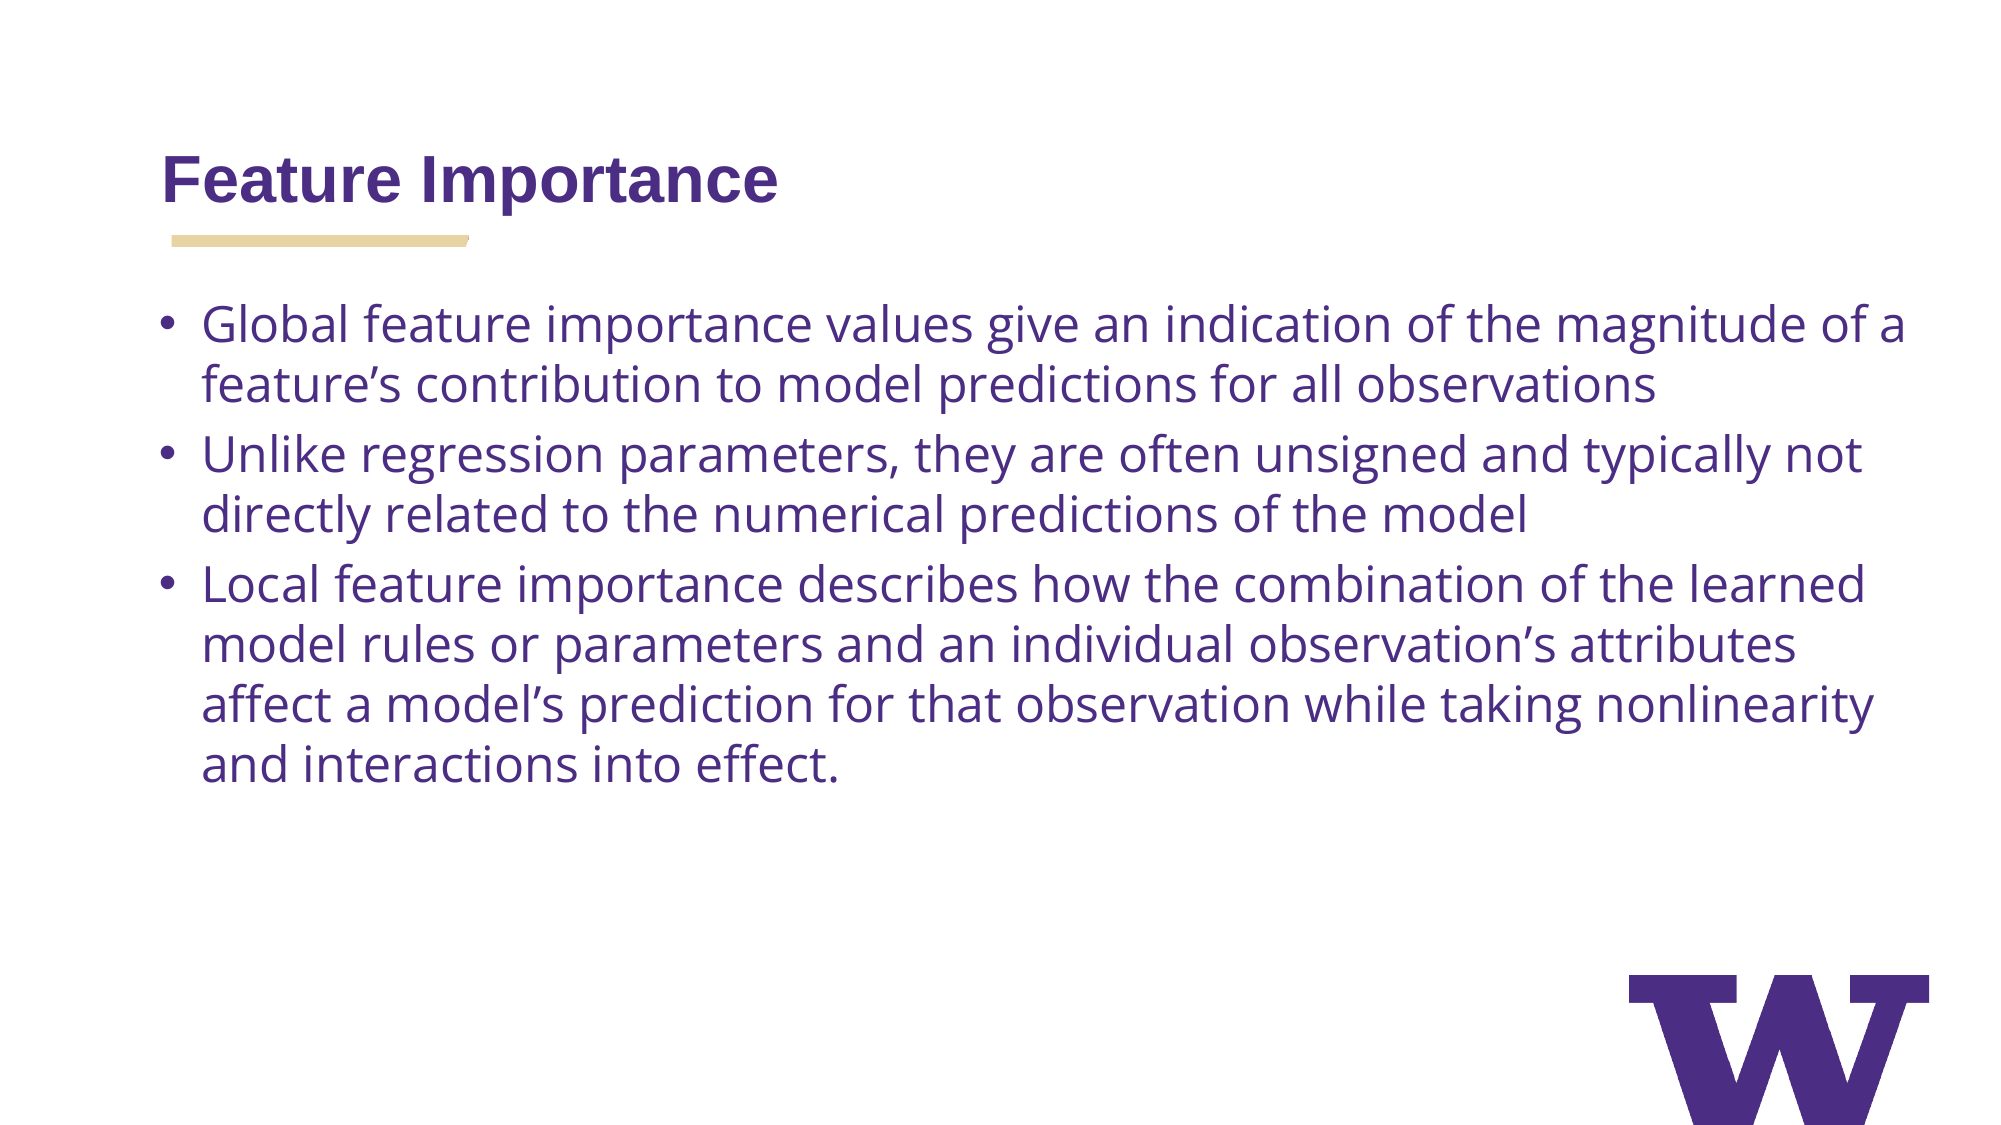

# Feature Importance
Global feature importance values give an indication of the magnitude of a feature’s contribution to model predictions for all observations
Unlike regression parameters, they are often unsigned and typically not directly related to the numerical predictions of the model
Local feature importance describes how the combination of the learned model rules or parameters and an individual observation’s attributes affect a model’s prediction for that observation while taking nonlinearity and interactions into effect.